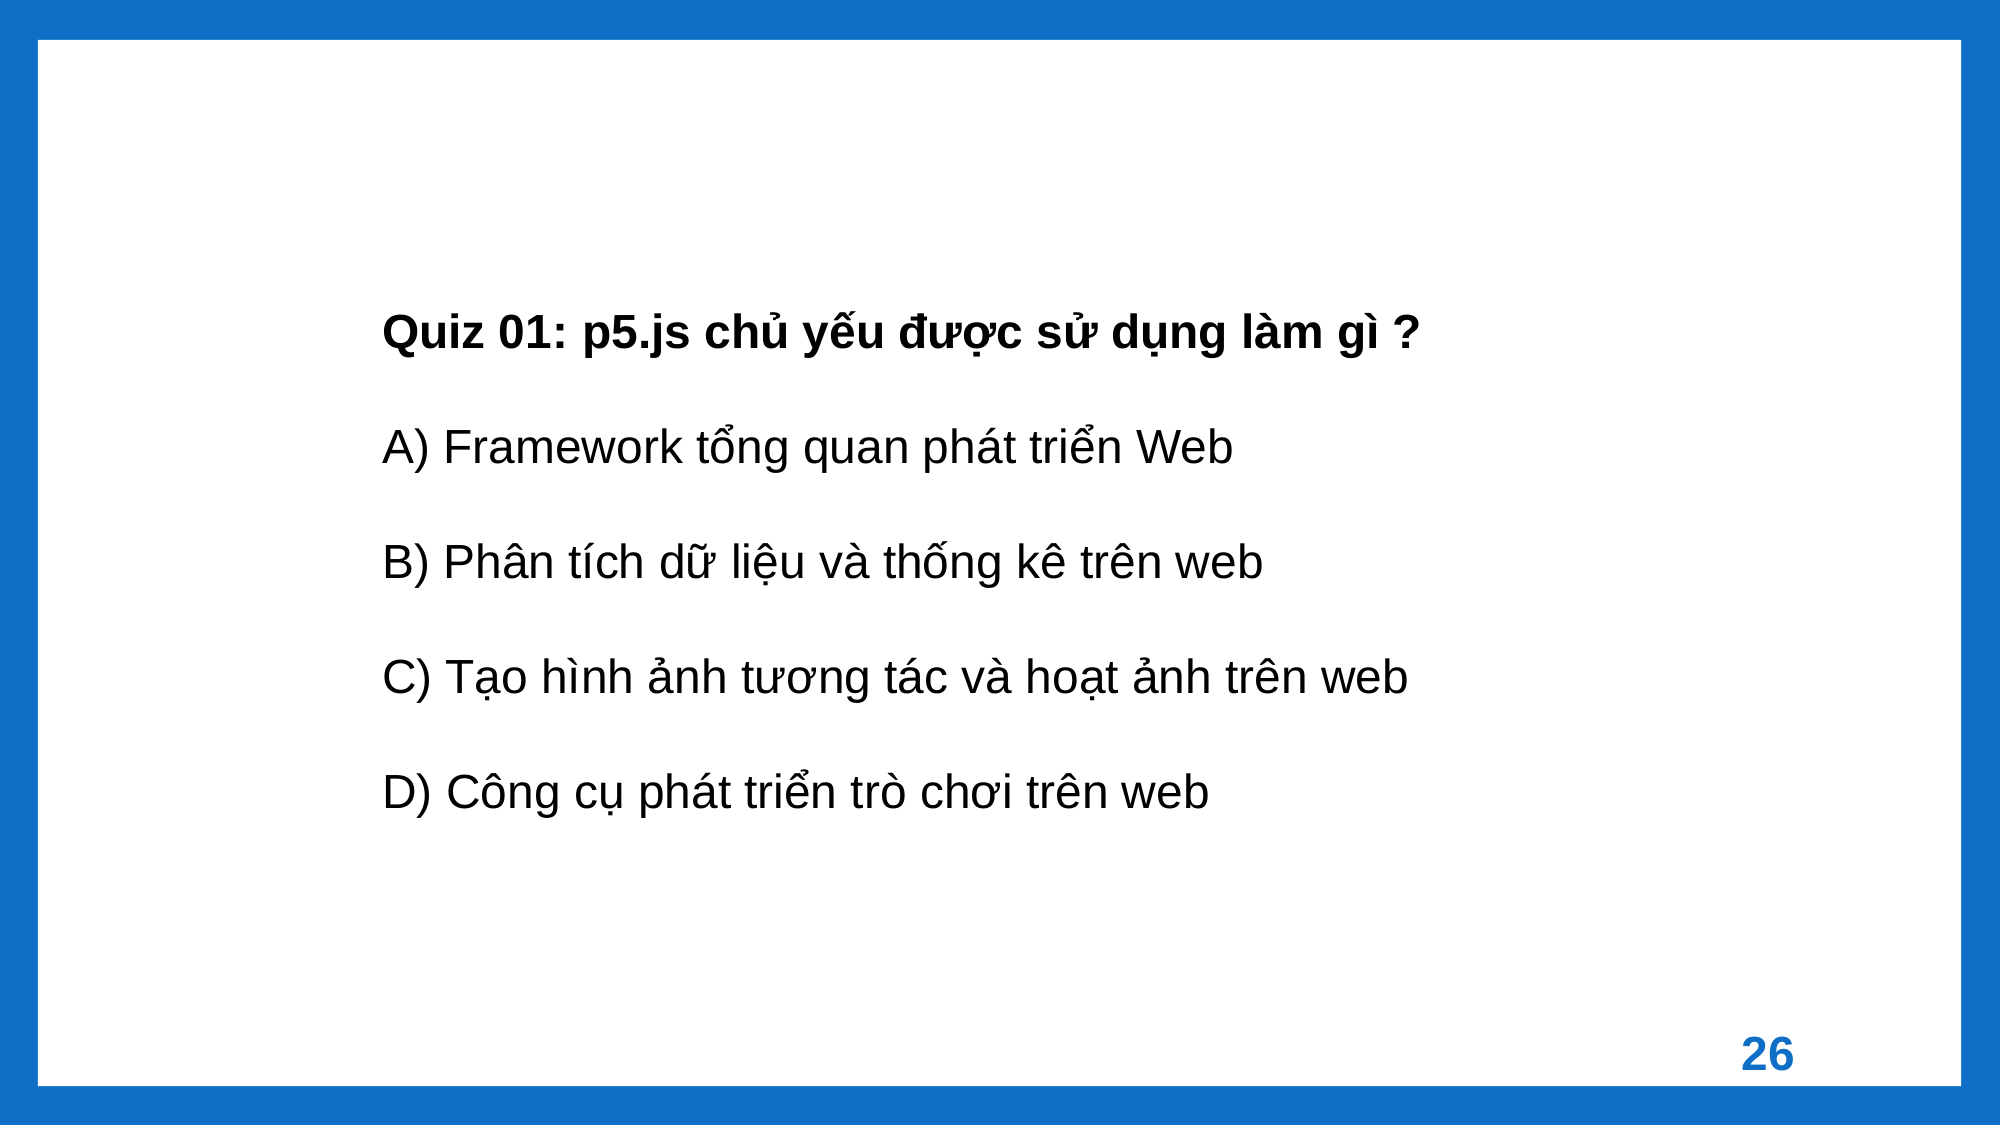

Quiz 01: p5.js chủ yếu được sử dụng làm gì ?

A) Framework tổng quan phát triển Web

B) Phân tích dữ liệu và thống kê trên web

C) Tạo hình ảnh tương tác và hoạt ảnh trên web

D) Công cụ phát triển trò chơi trên web
26